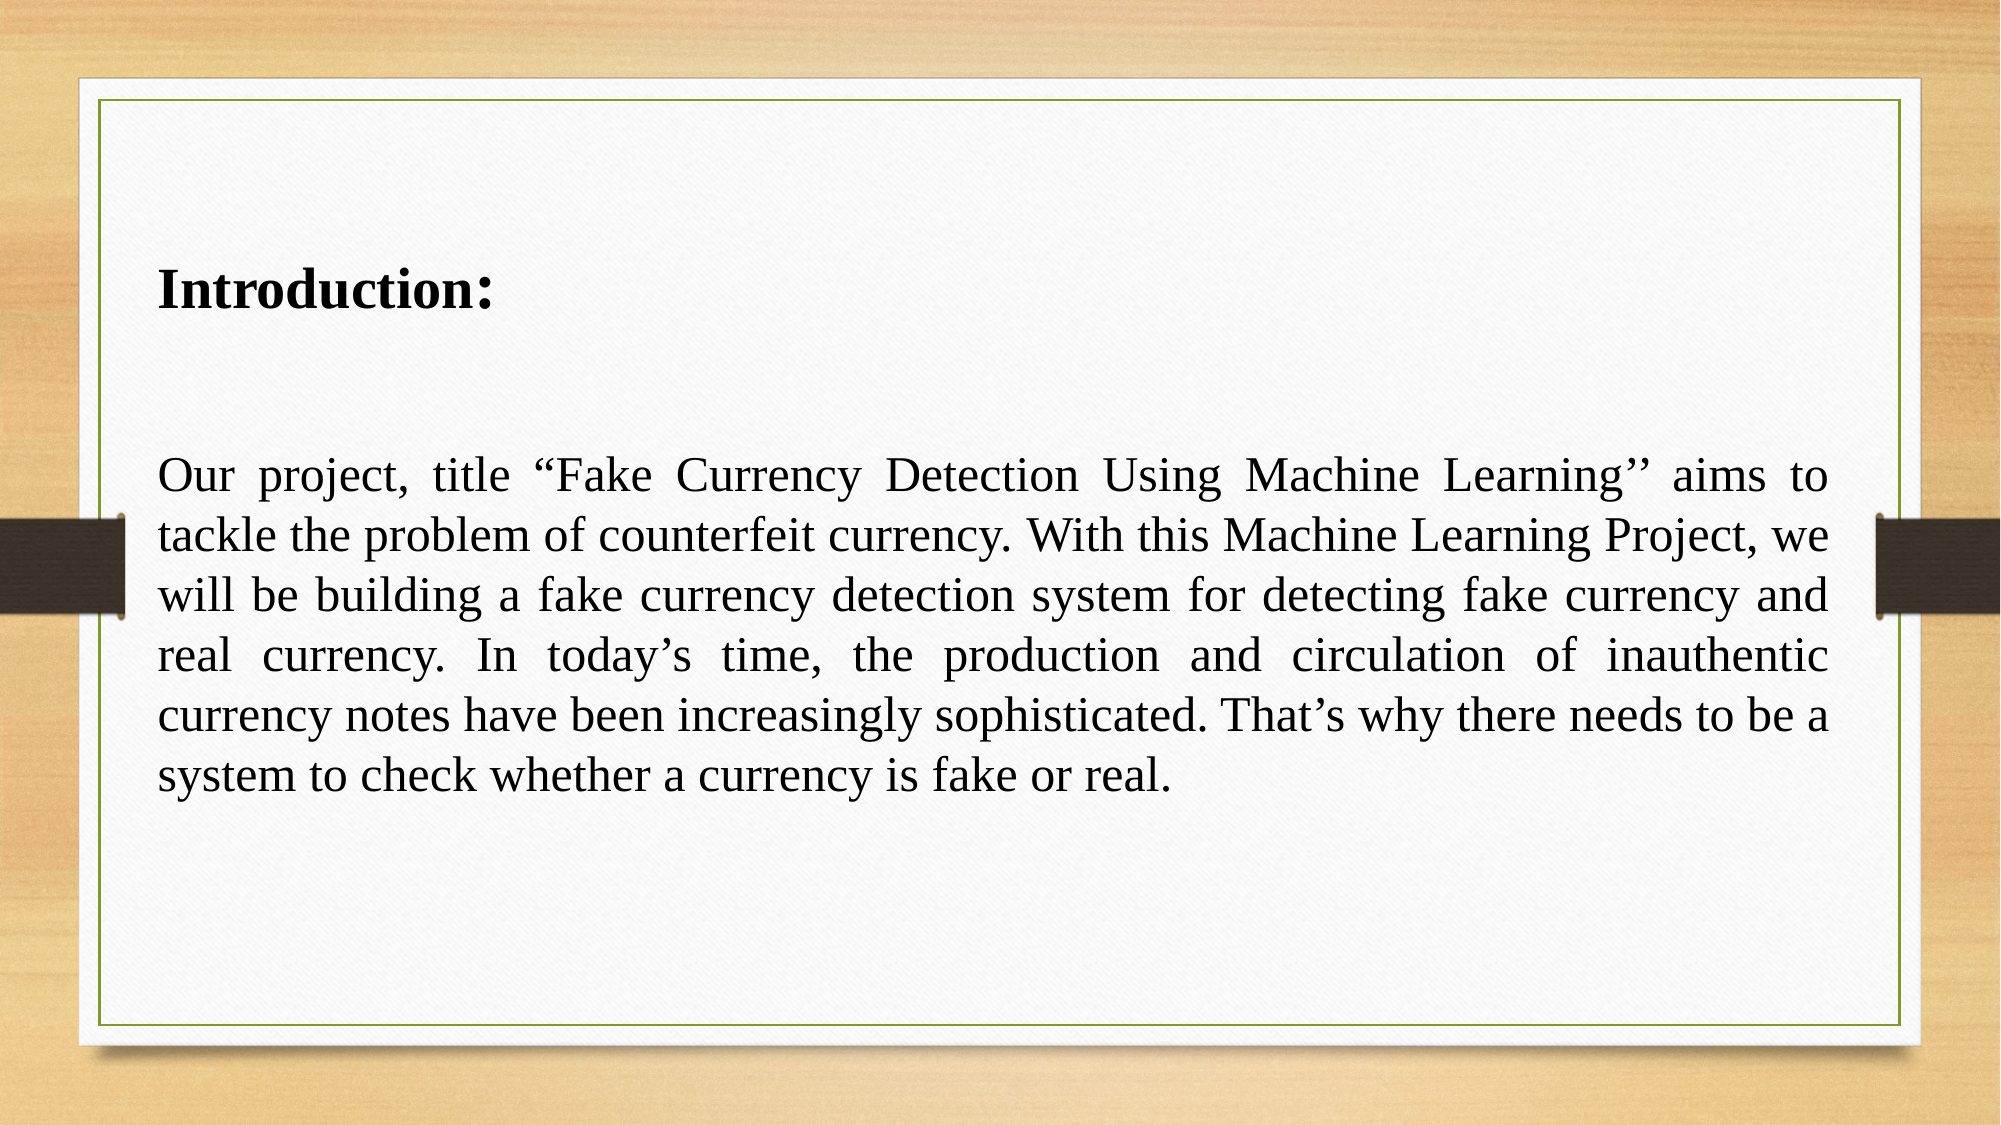

Introduction:

Our project, title “Fake Currency Detection Using Machine Learning’’ aims to tackle the problem of counterfeit currency. With this Machine Learning Project, we will be building a fake currency detection system for detecting fake currency and real currency. In today’s time, the production and circulation of inauthentic currency notes have been increasingly sophisticated. That’s why there needs to be a system to check whether a currency is fake or real.